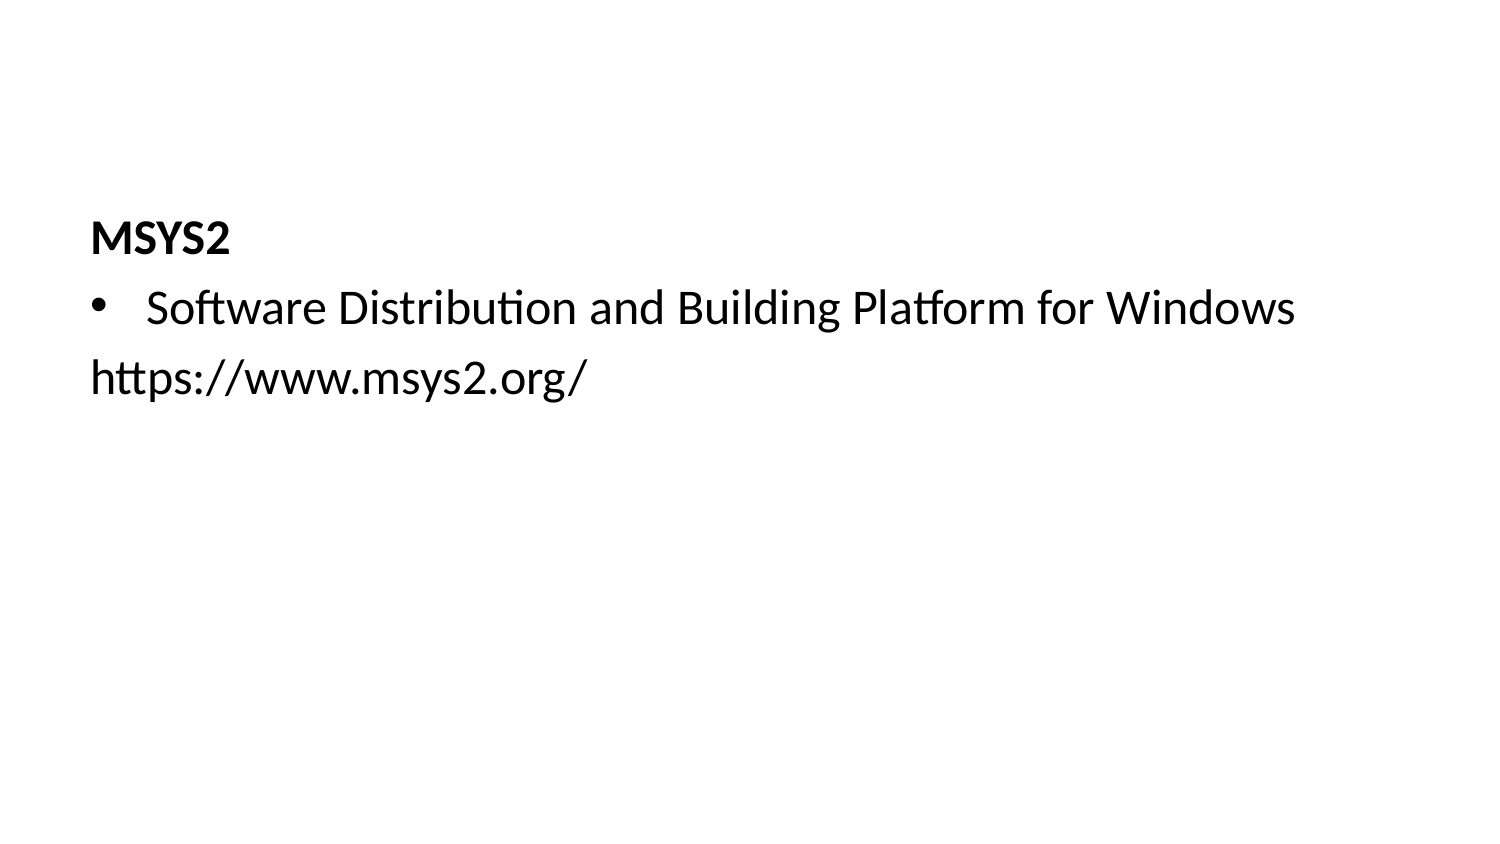

MSYS2
Software Distribution and Building Platform for Windows
https://www.msys2.org/